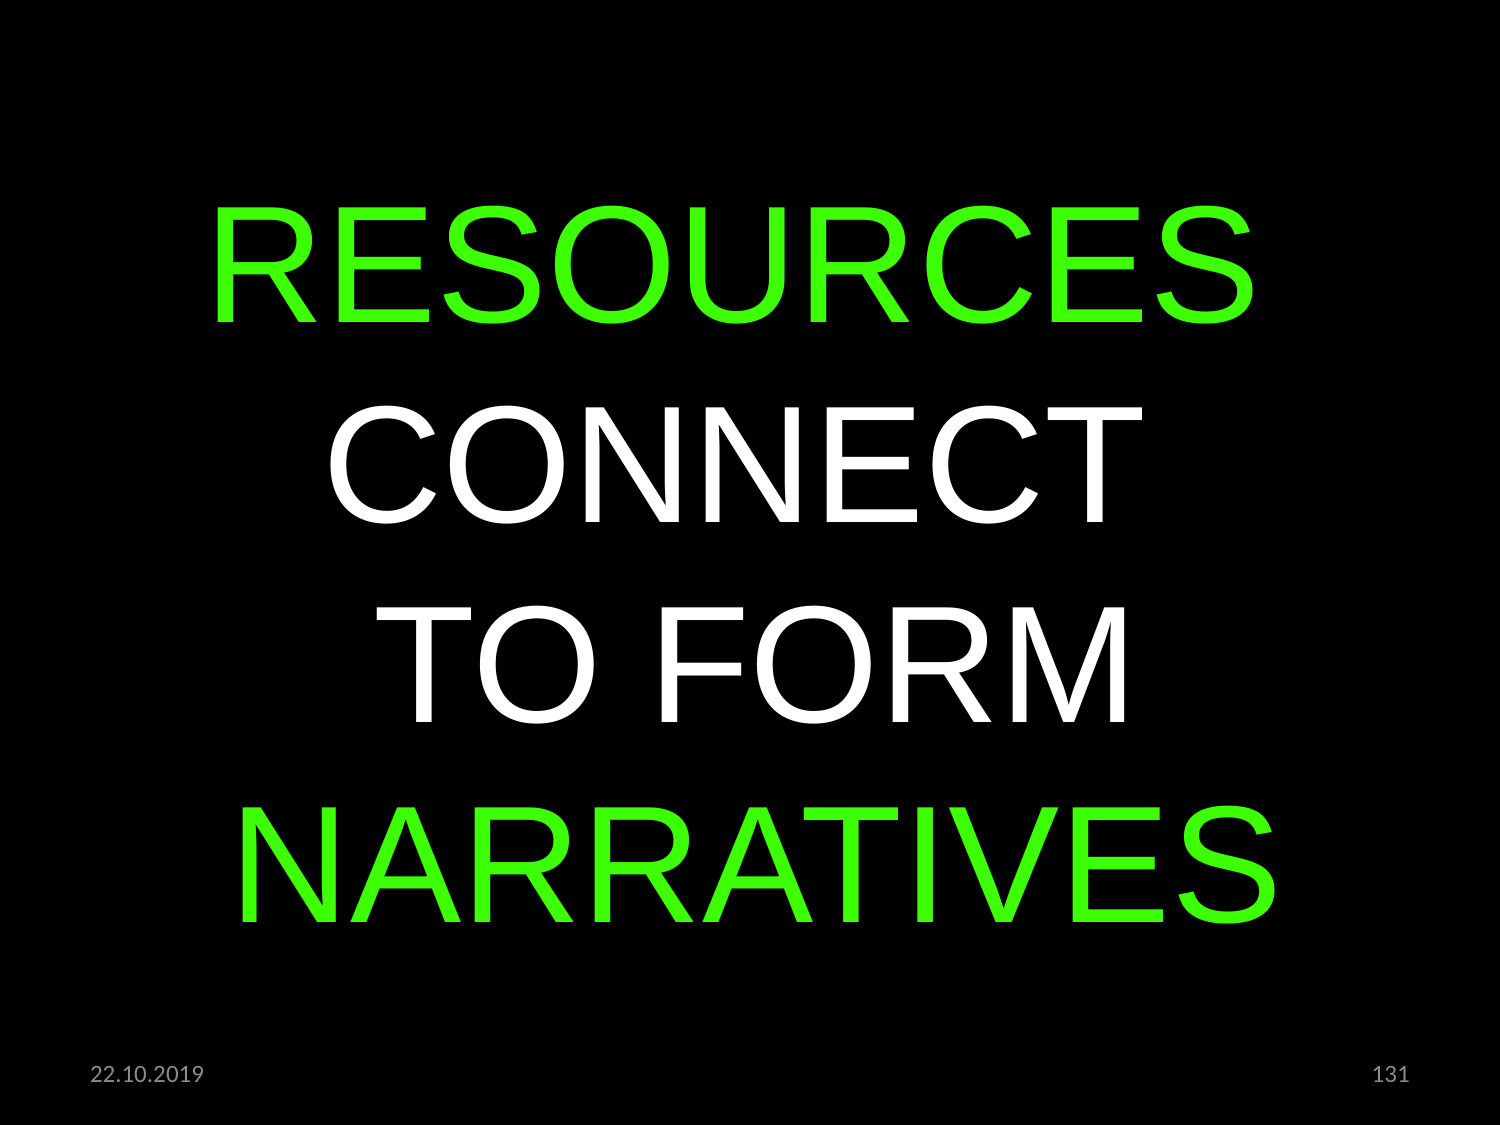

RESOURCES
CONNECT
TO FORM NARRATIVES
22.10.2019
131